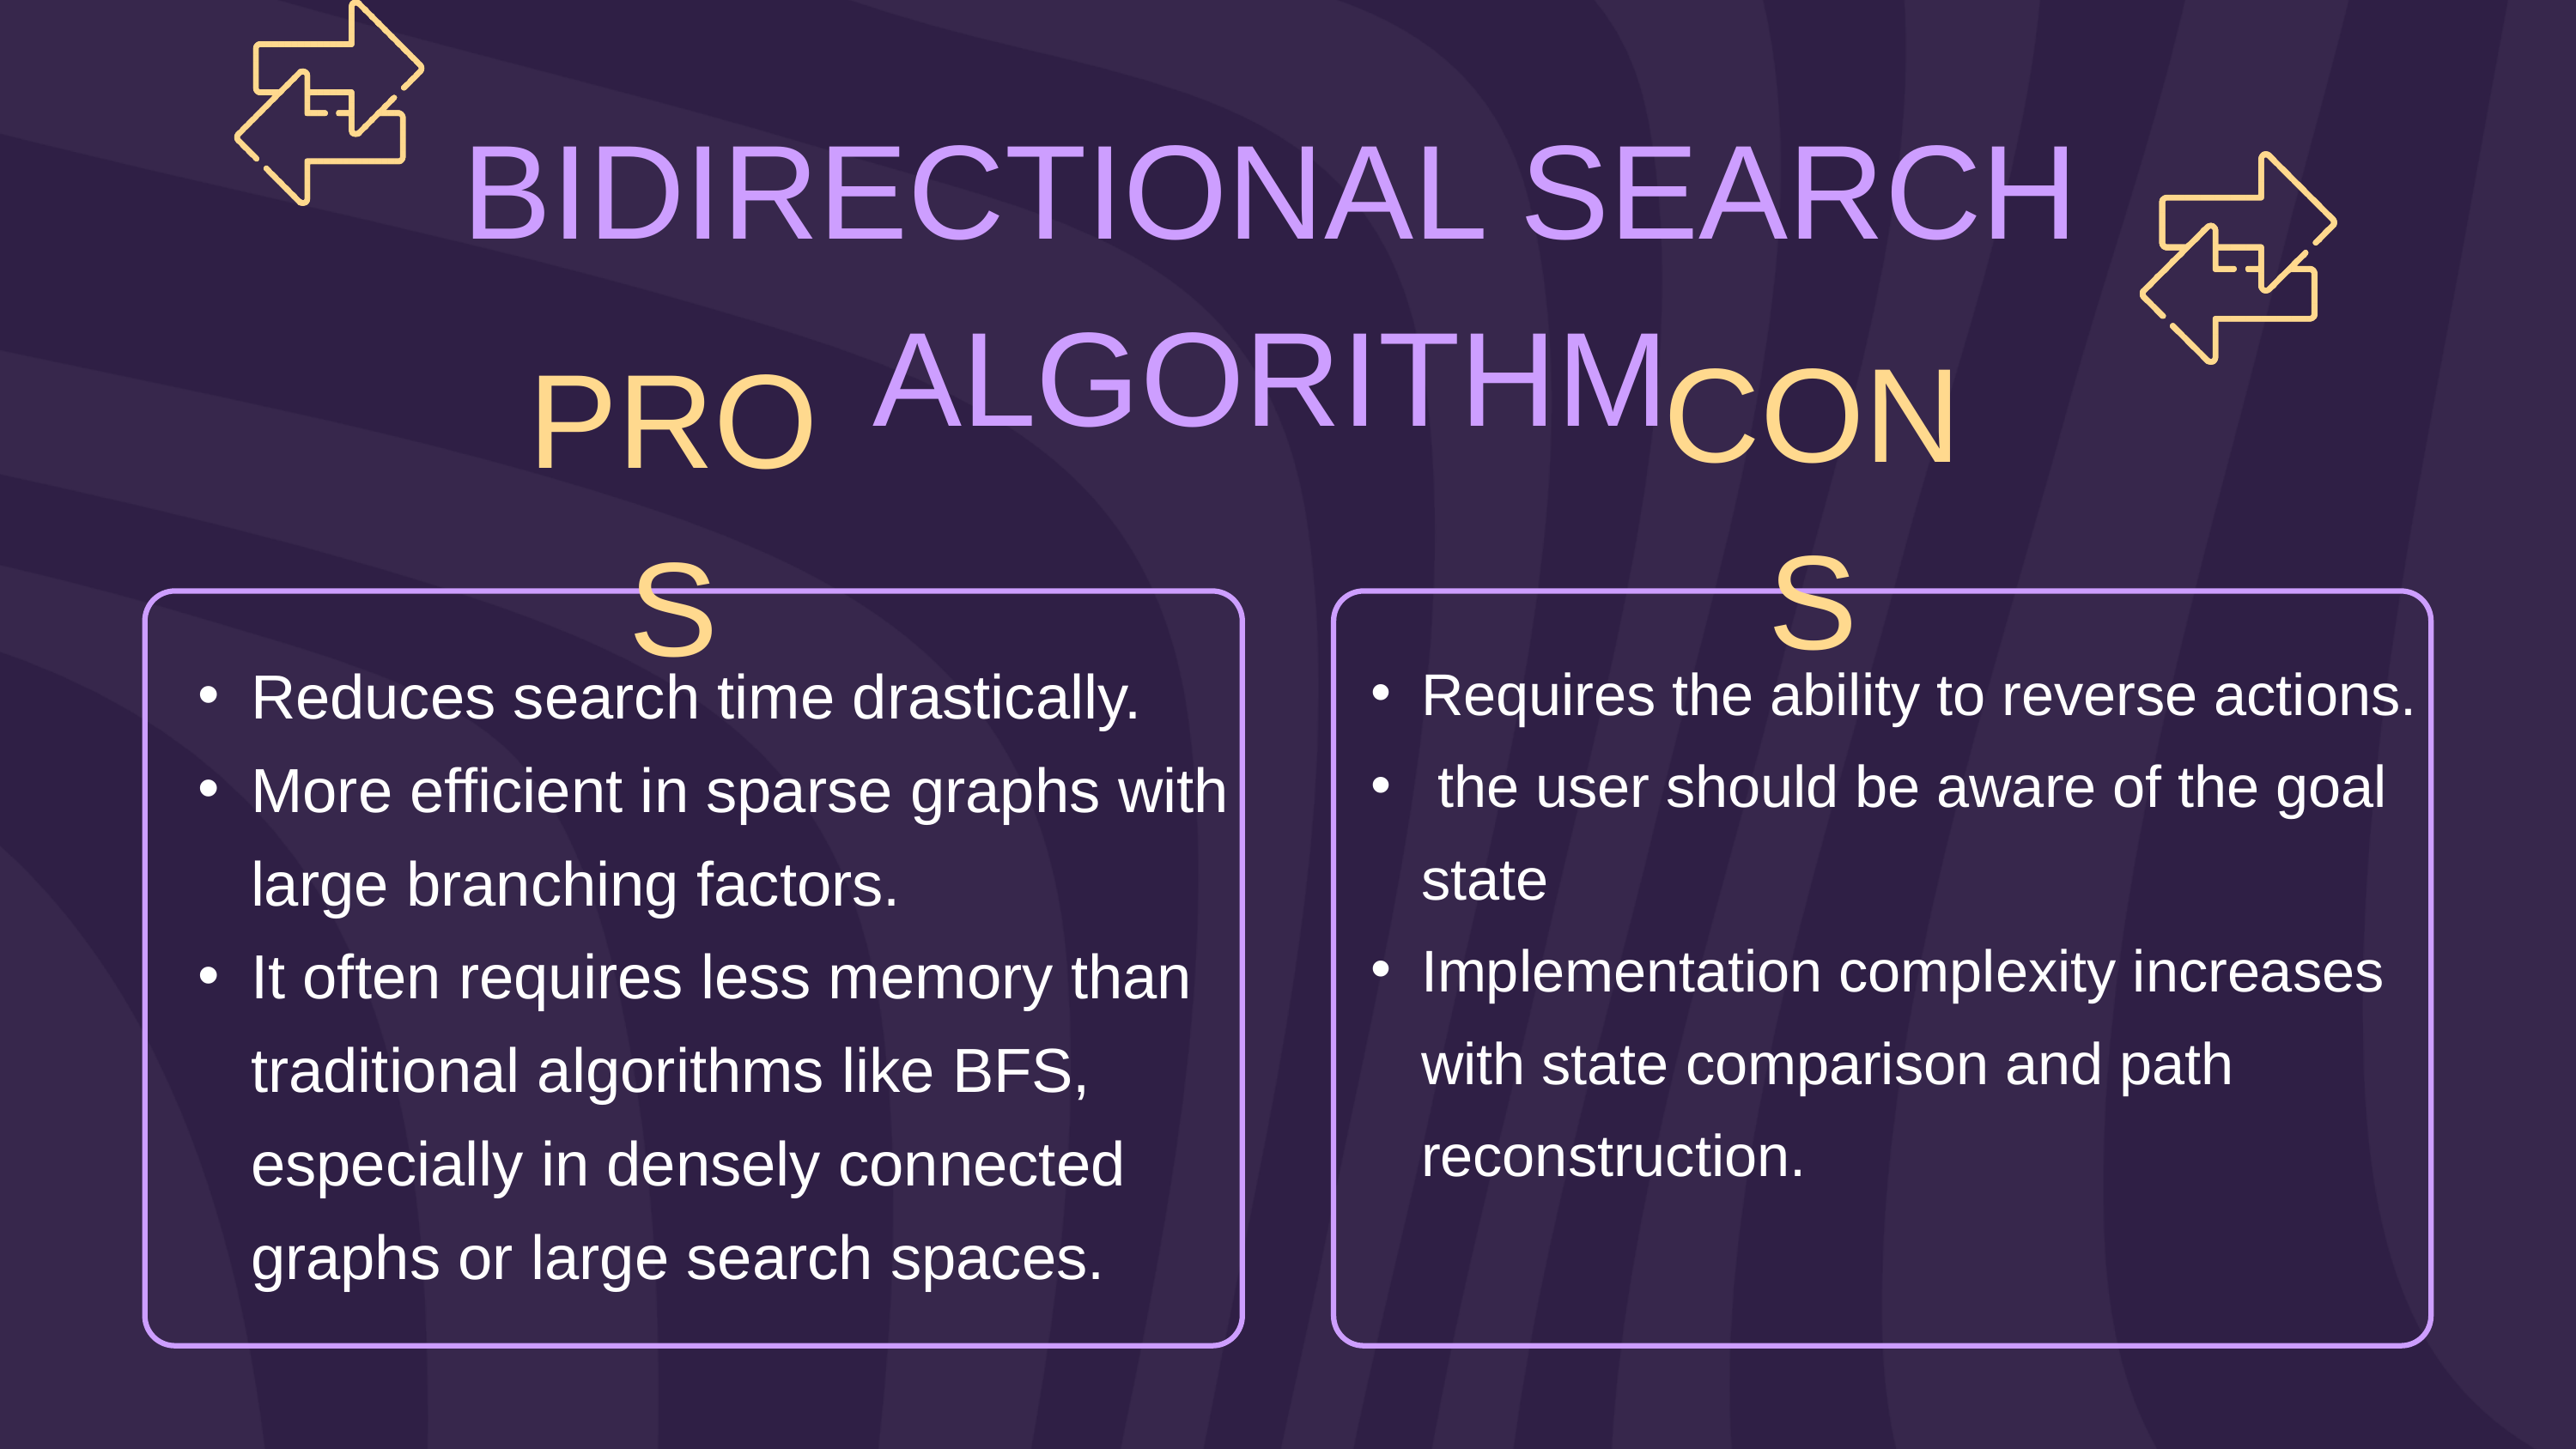

BIDIRECTIONAL SEARCH ALGORITHM

CONS
PROS

Requires the ability to reverse actions.
 the user should be aware of the goal state
Implementation complexity increases with state comparison and path reconstruction.
Reduces search time drastically.
More efficient in sparse graphs with large branching factors.
It often requires less memory than traditional algorithms like BFS, especially in densely connected graphs or large search spaces.